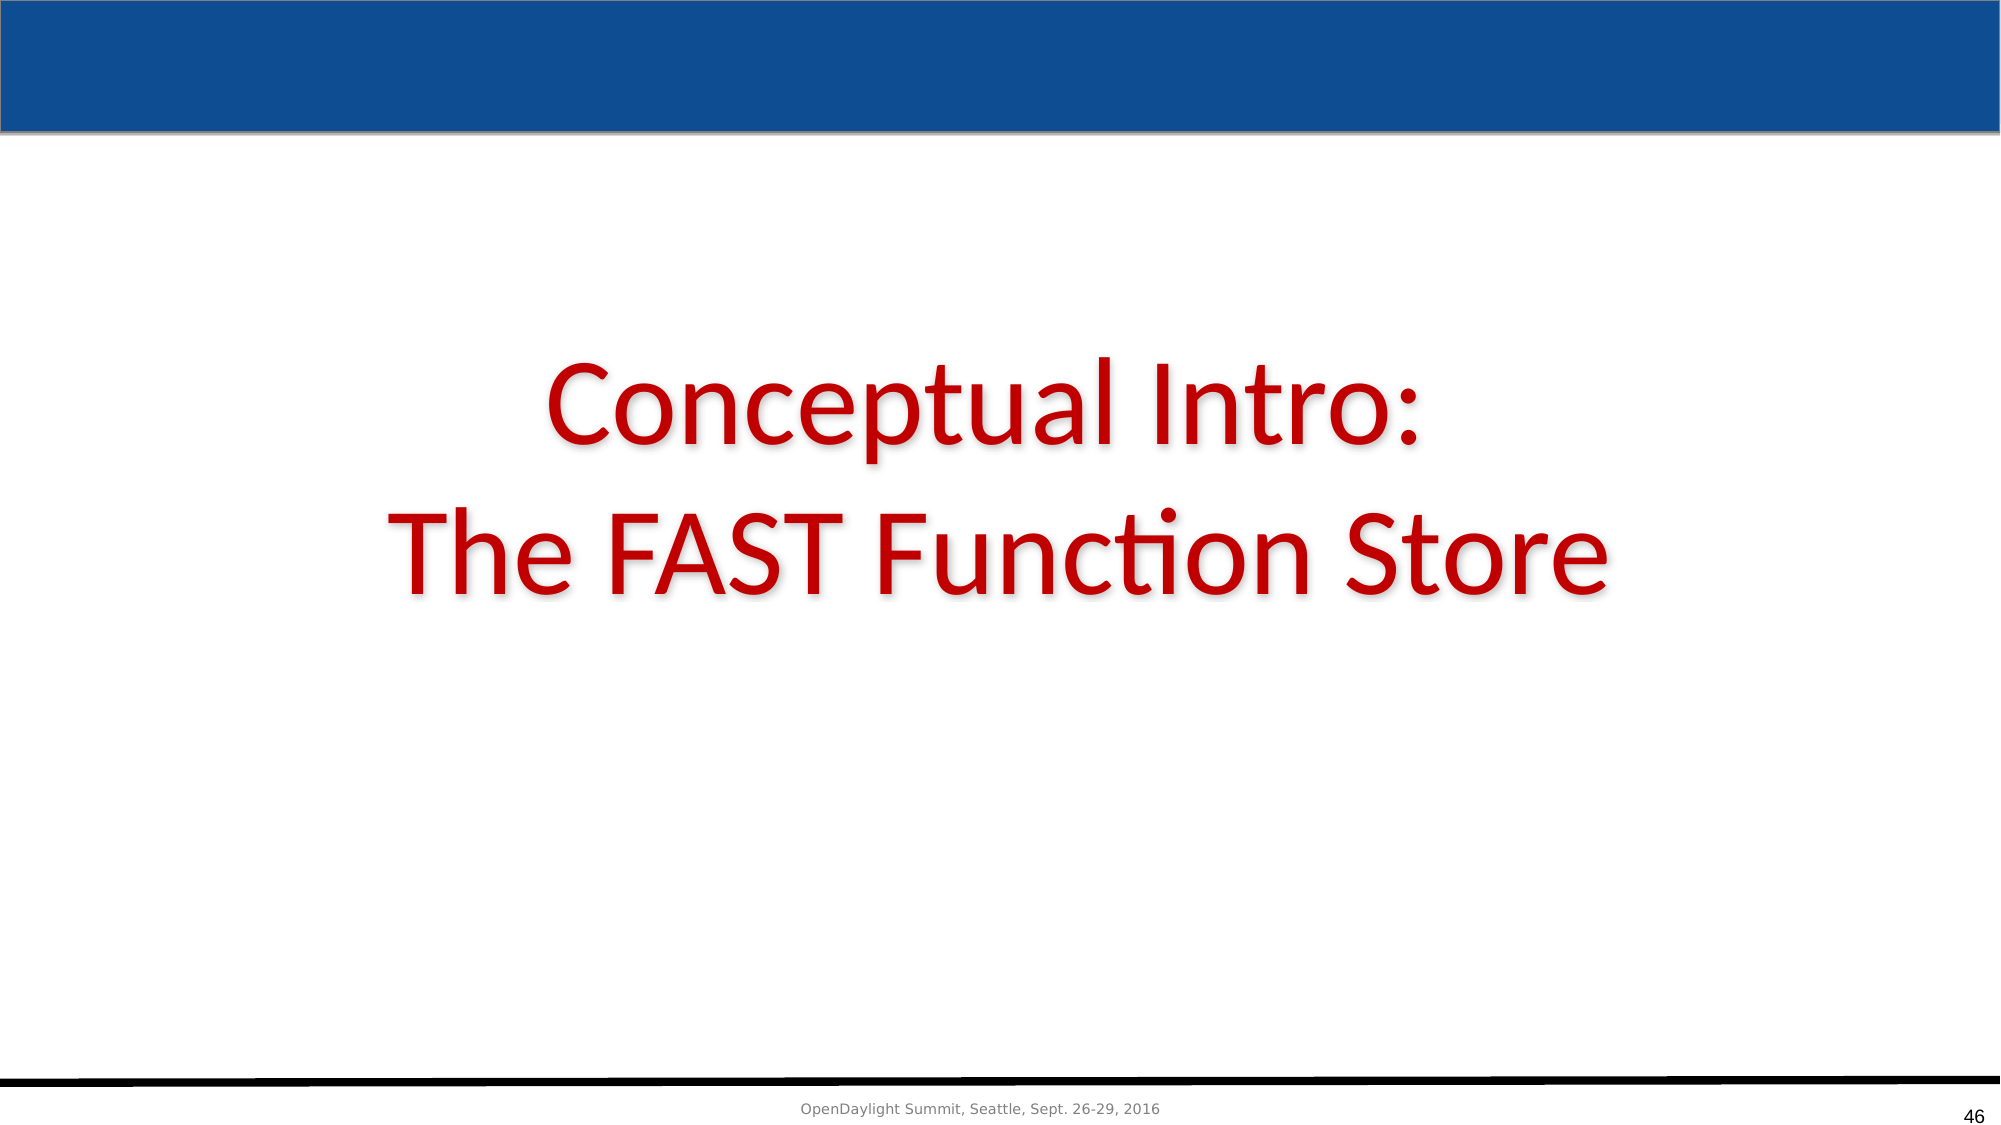

# Conceptual Intro: The FAST Function Store
46